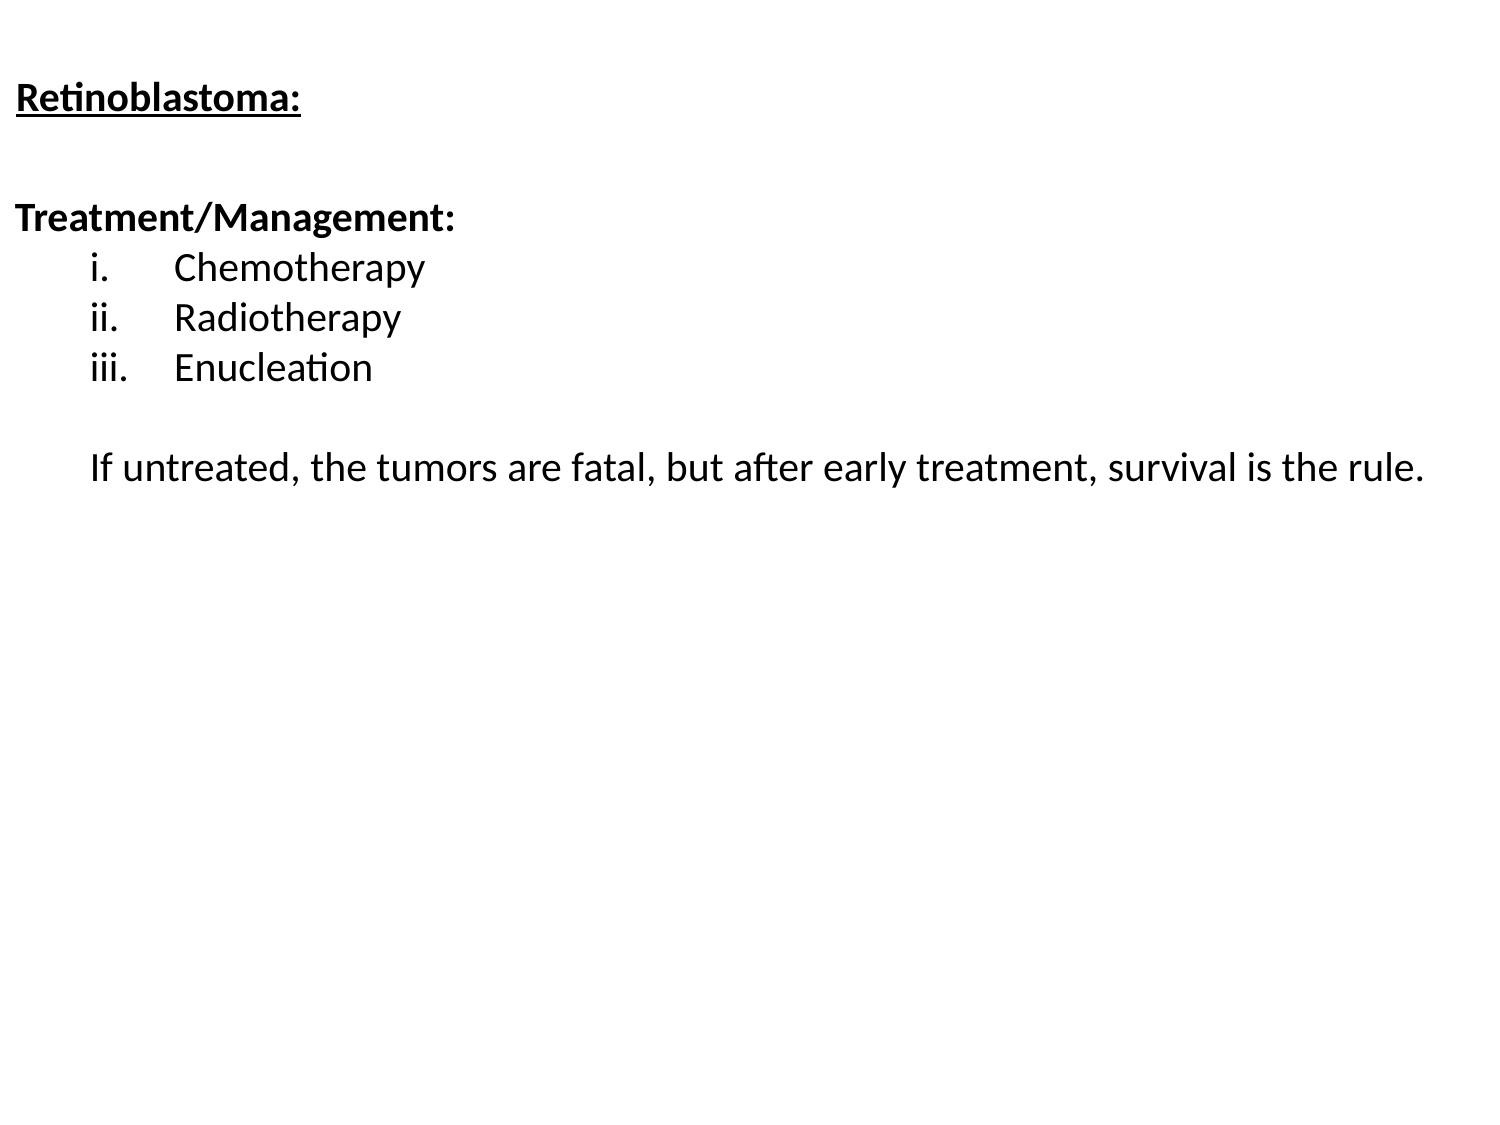

Retinoblastoma:
Treatment/Management:
Chemotherapy
Radiotherapy
Enucleation

If untreated, the tumors are fatal, but after early treatment, survival is the rule.